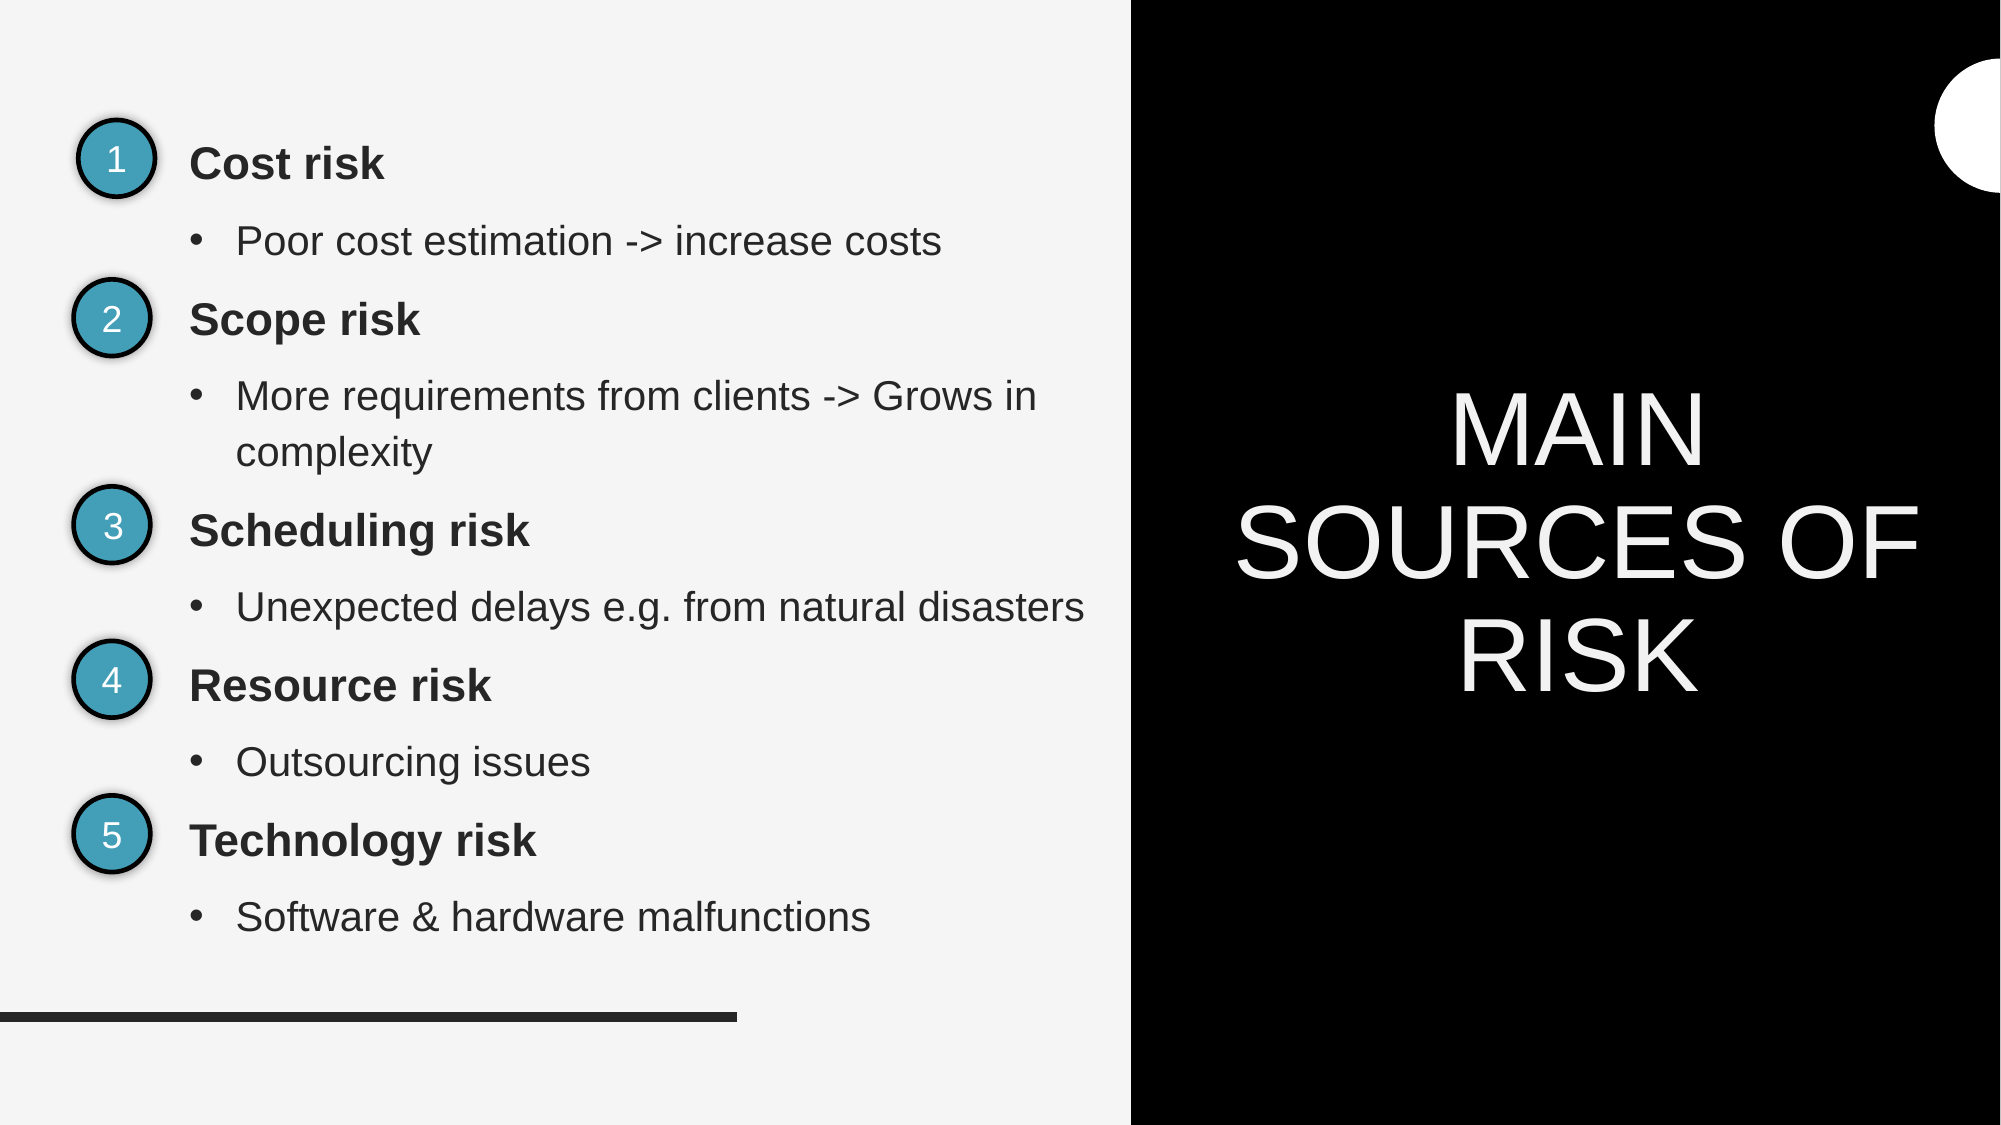

Cost risk
Poor cost estimation -> increase costs
Scope risk
More requirements from clients -> Grows in complexity
Scheduling risk
Unexpected delays e.g. from natural disasters
Resource risk
Outsourcing issues
Technology risk
Software & hardware malfunctions
1

2
# MAIN SOURCES OF RISK

3

4

5